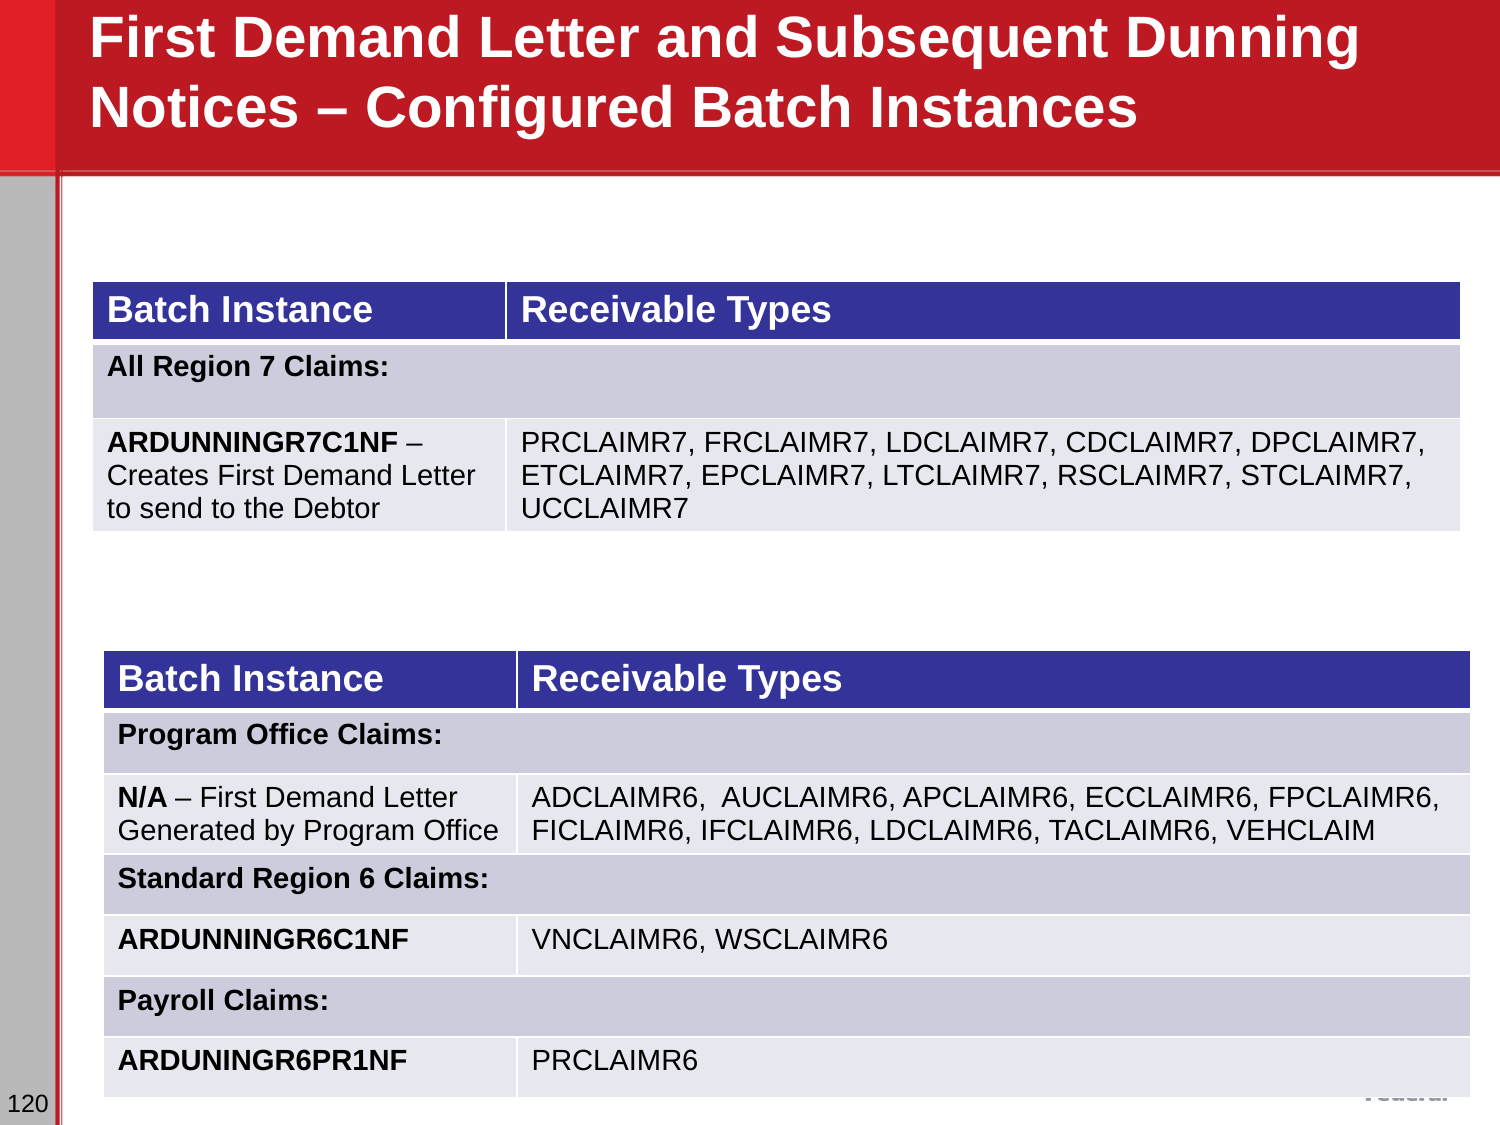

# First Demand Letter and Subsequent Dunning Notices – Configured Batch Instances
| Batch Instance | Receivable Types |
| --- | --- |
| All Region 7 Claims: |  |
| ARDUNNINGR7C1NF – Creates First Demand Letter to send to the Debtor | PRCLAIMR7, FRCLAIMR7, LDCLAIMR7, CDCLAIMR7, DPCLAIMR7, ETCLAIMR7, EPCLAIMR7, LTCLAIMR7, RSCLAIMR7, STCLAIMR7, UCCLAIMR7 |
| Batch Instance | Receivable Types |
| --- | --- |
| Program Office Claims: |  |
| N/A – First Demand Letter Generated by Program Office | ADCLAIMR6, AUCLAIMR6, APCLAIMR6, ECCLAIMR6, FPCLAIMR6, FICLAIMR6, IFCLAIMR6, LDCLAIMR6, TACLAIMR6, VEHCLAIM |
| Standard Region 6 Claims: |  |
| ARDUNNINGR6C1NF | VNCLAIMR6, WSCLAIMR6 |
| Payroll Claims: |  |
| ARDUNINGR6PR1NF | PRCLAIMR6 |
120